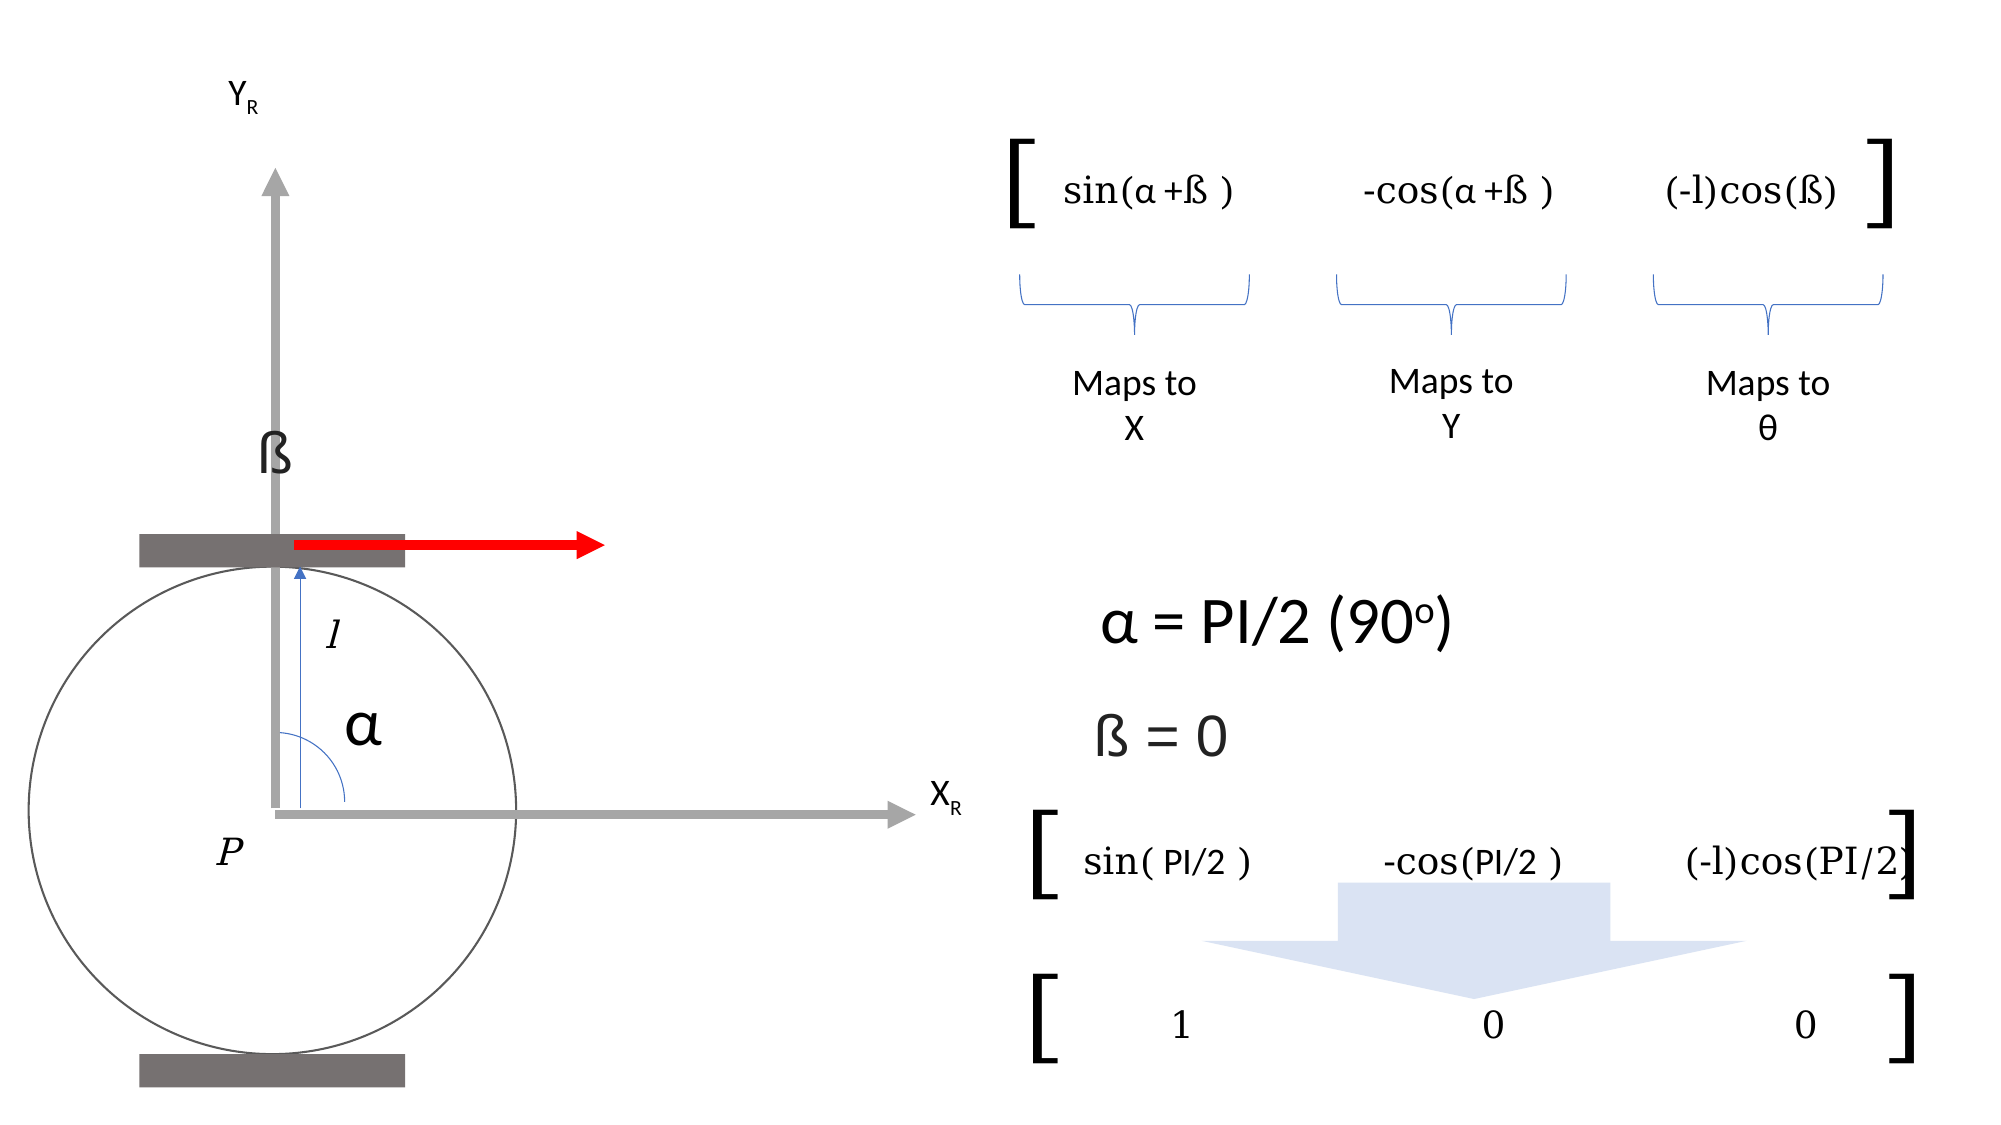

YR
ß

l
α

XR
P

[
]
sin(α +ß )	-cos(α +ß )	(-l)cos(ß)

Maps to
Y
Maps to
θ

Maps to
X
α = PI/2 (90o)

ß = 0
[
]
sin( PI/2 )	-cos(PI/2 )	(-l)cos(PI/2)
[
]
        1		         0		          0